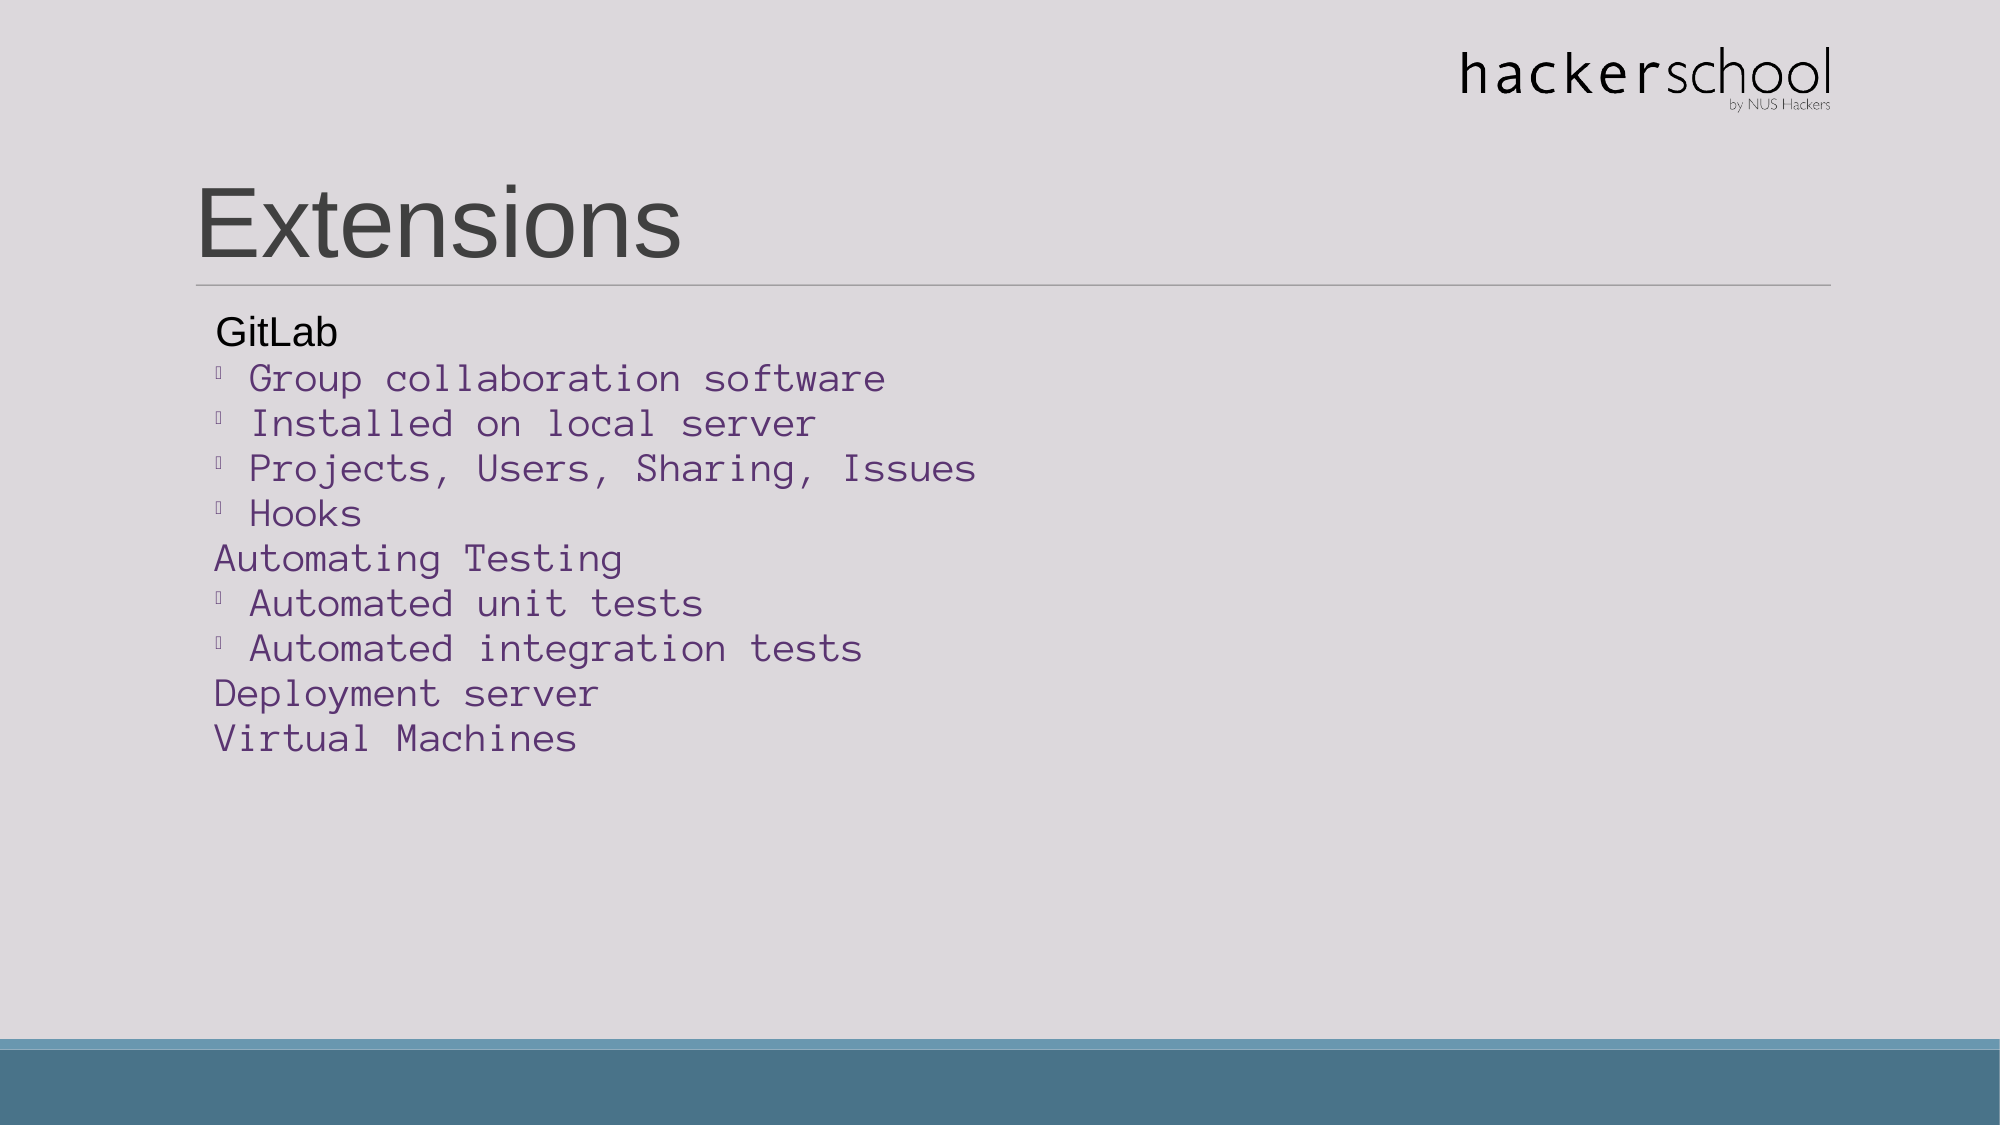

Extensions
GitLab
Group collaboration software
Installed on local server
Projects, Users, Sharing, Issues
Hooks
Automating Testing
Automated unit tests
Automated integration tests
Deployment server
Virtual Machines